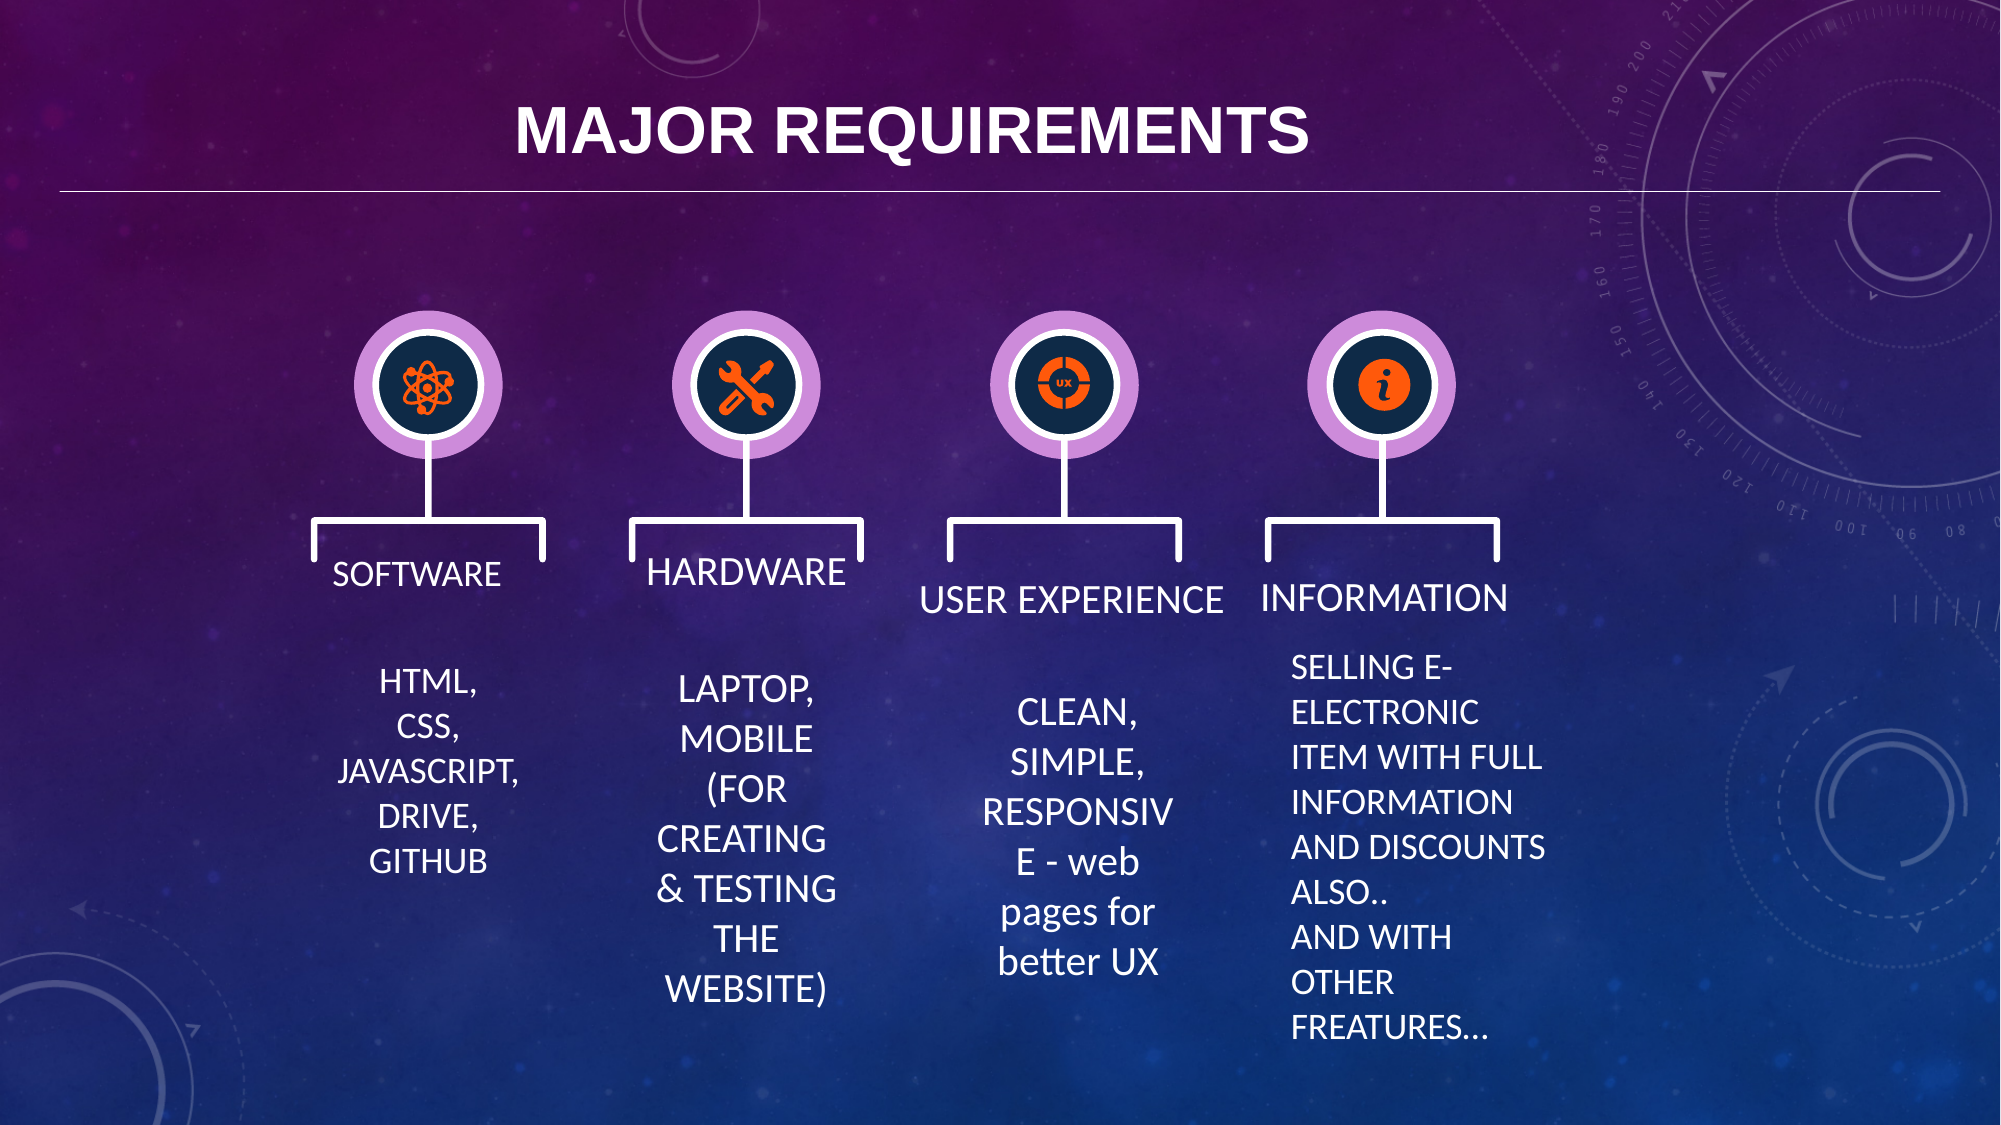

MAJOR REQUIREMENTS

SOFTWARE
HARDWARE

HTML,
CSS,
JAVASCRIPT,
DRIVE,
GITHUB

LAPTOP, MOBILE
(FOR CREATING
& TESTING THE WEBSITE)
INFORMATION
USER EXPERIENCE

CLEAN, SIMPLE, RESPONSIVE - web pages for better UX
SELLING E-ELECTRONIC ITEM WITH FULL INFORMATION AND DISCOUNTS ALSO..
AND WITH OTHER FREATURES…